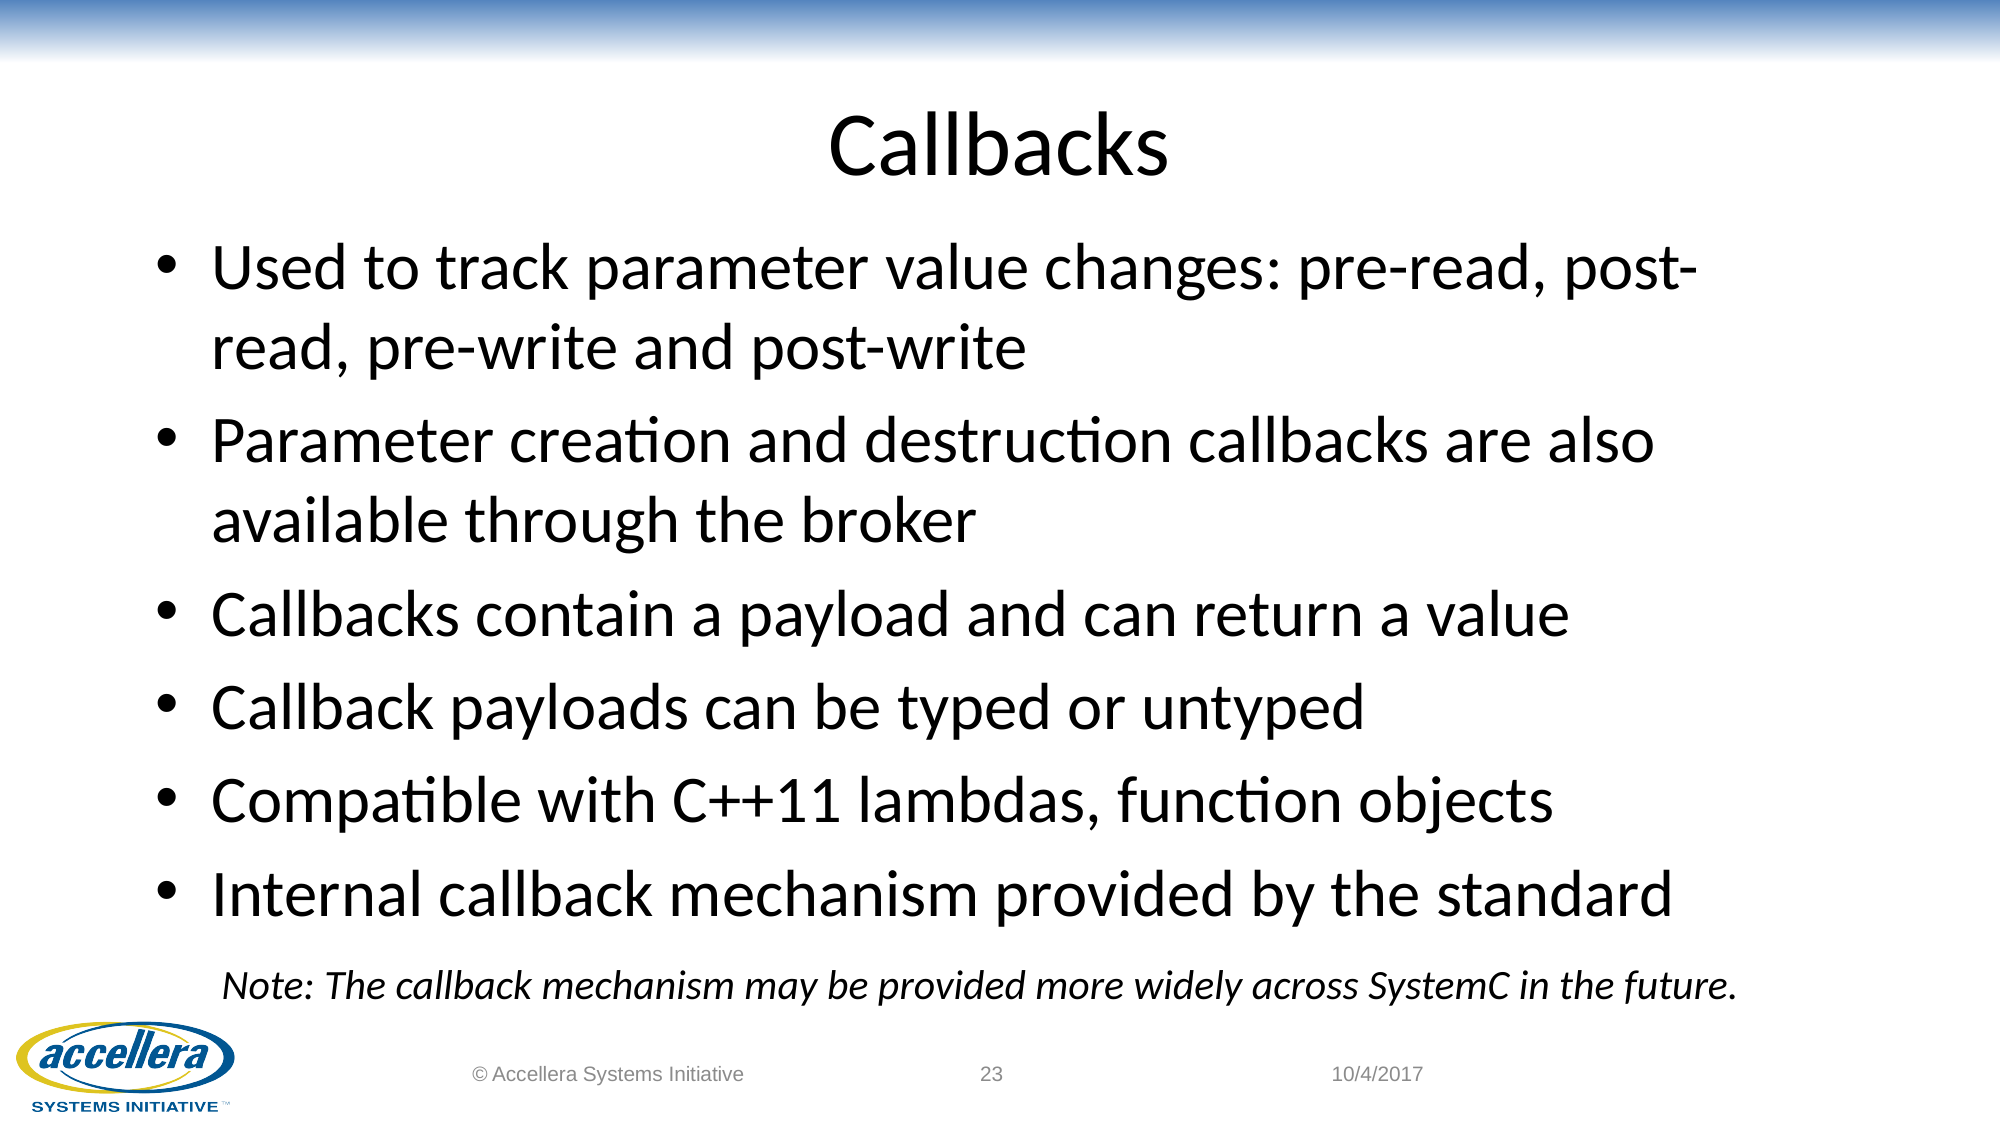

# Callbacks
Used to track parameter value changes: pre-read, post-read, pre-write and post-write
Parameter creation and destruction callbacks are also available through the broker
Callbacks contain a payload and can return a value
Callback payloads can be typed or untyped
Compatible with C++11 lambdas, function objects
Internal callback mechanism provided by the standard
     Note: The callback mechanism may be provided more widely across SystemC in the future.
© Accellera Systems Initiative
23
10/4/2017